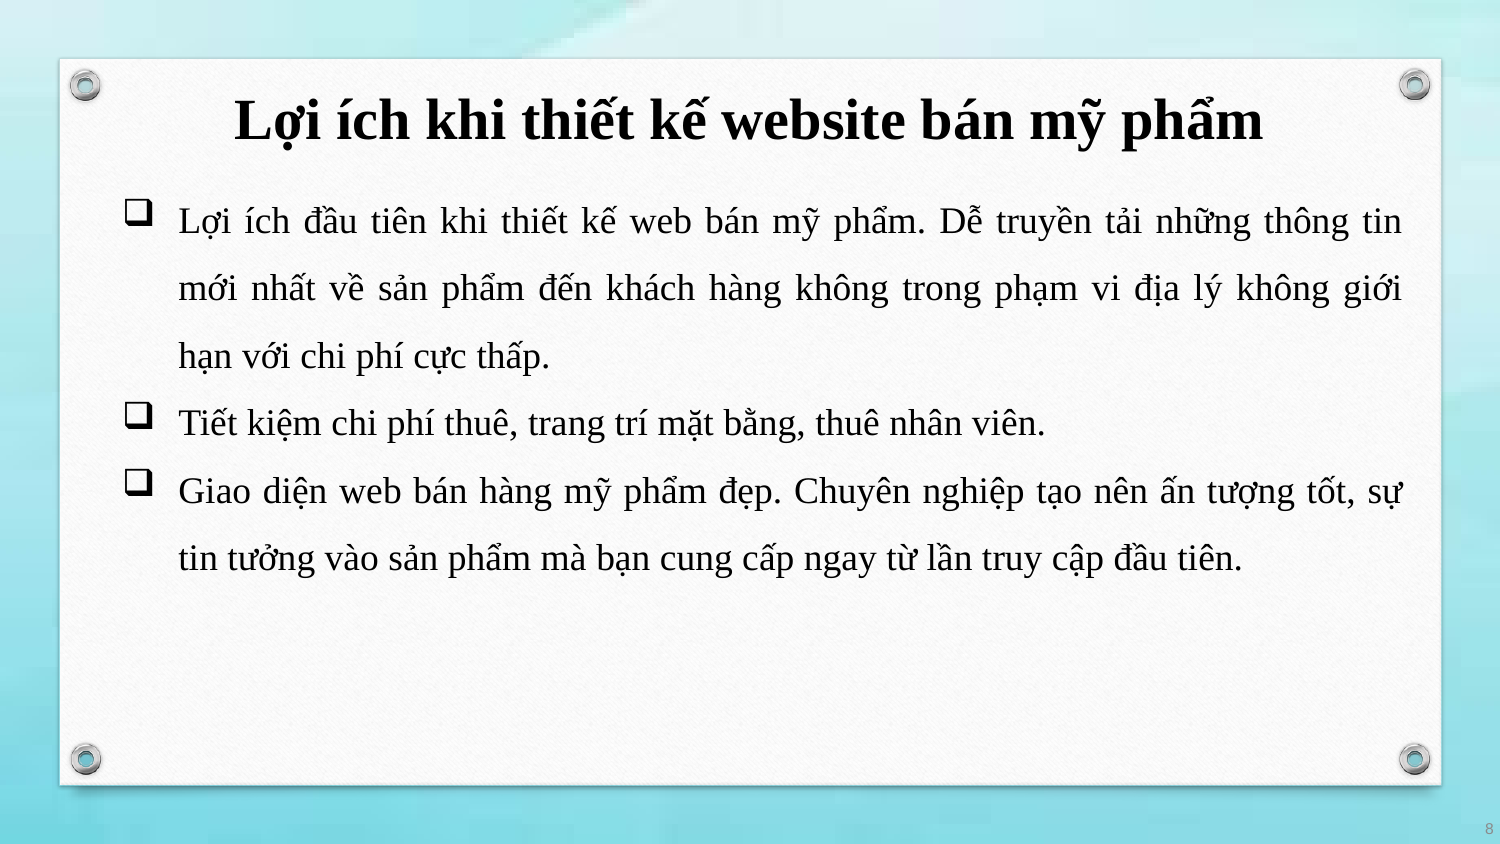

# Lợi ích khi thiết kế website bán mỹ phẩm
Lợi ích đầu tiên khi thiết kế web bán mỹ phẩm. Dễ truyền tải những thông tin mới nhất về sản phẩm đến khách hàng không trong phạm vi địa lý không giới hạn với chi phí cực thấp.
Tiết kiệm chi phí thuê, trang trí mặt bằng, thuê nhân viên.
Giao diện web bán hàng mỹ phẩm đẹp. Chuyên nghiệp tạo nên ấn tượng tốt, sự tin tưởng vào sản phẩm mà bạn cung cấp ngay từ lần truy cập đầu tiên.
8